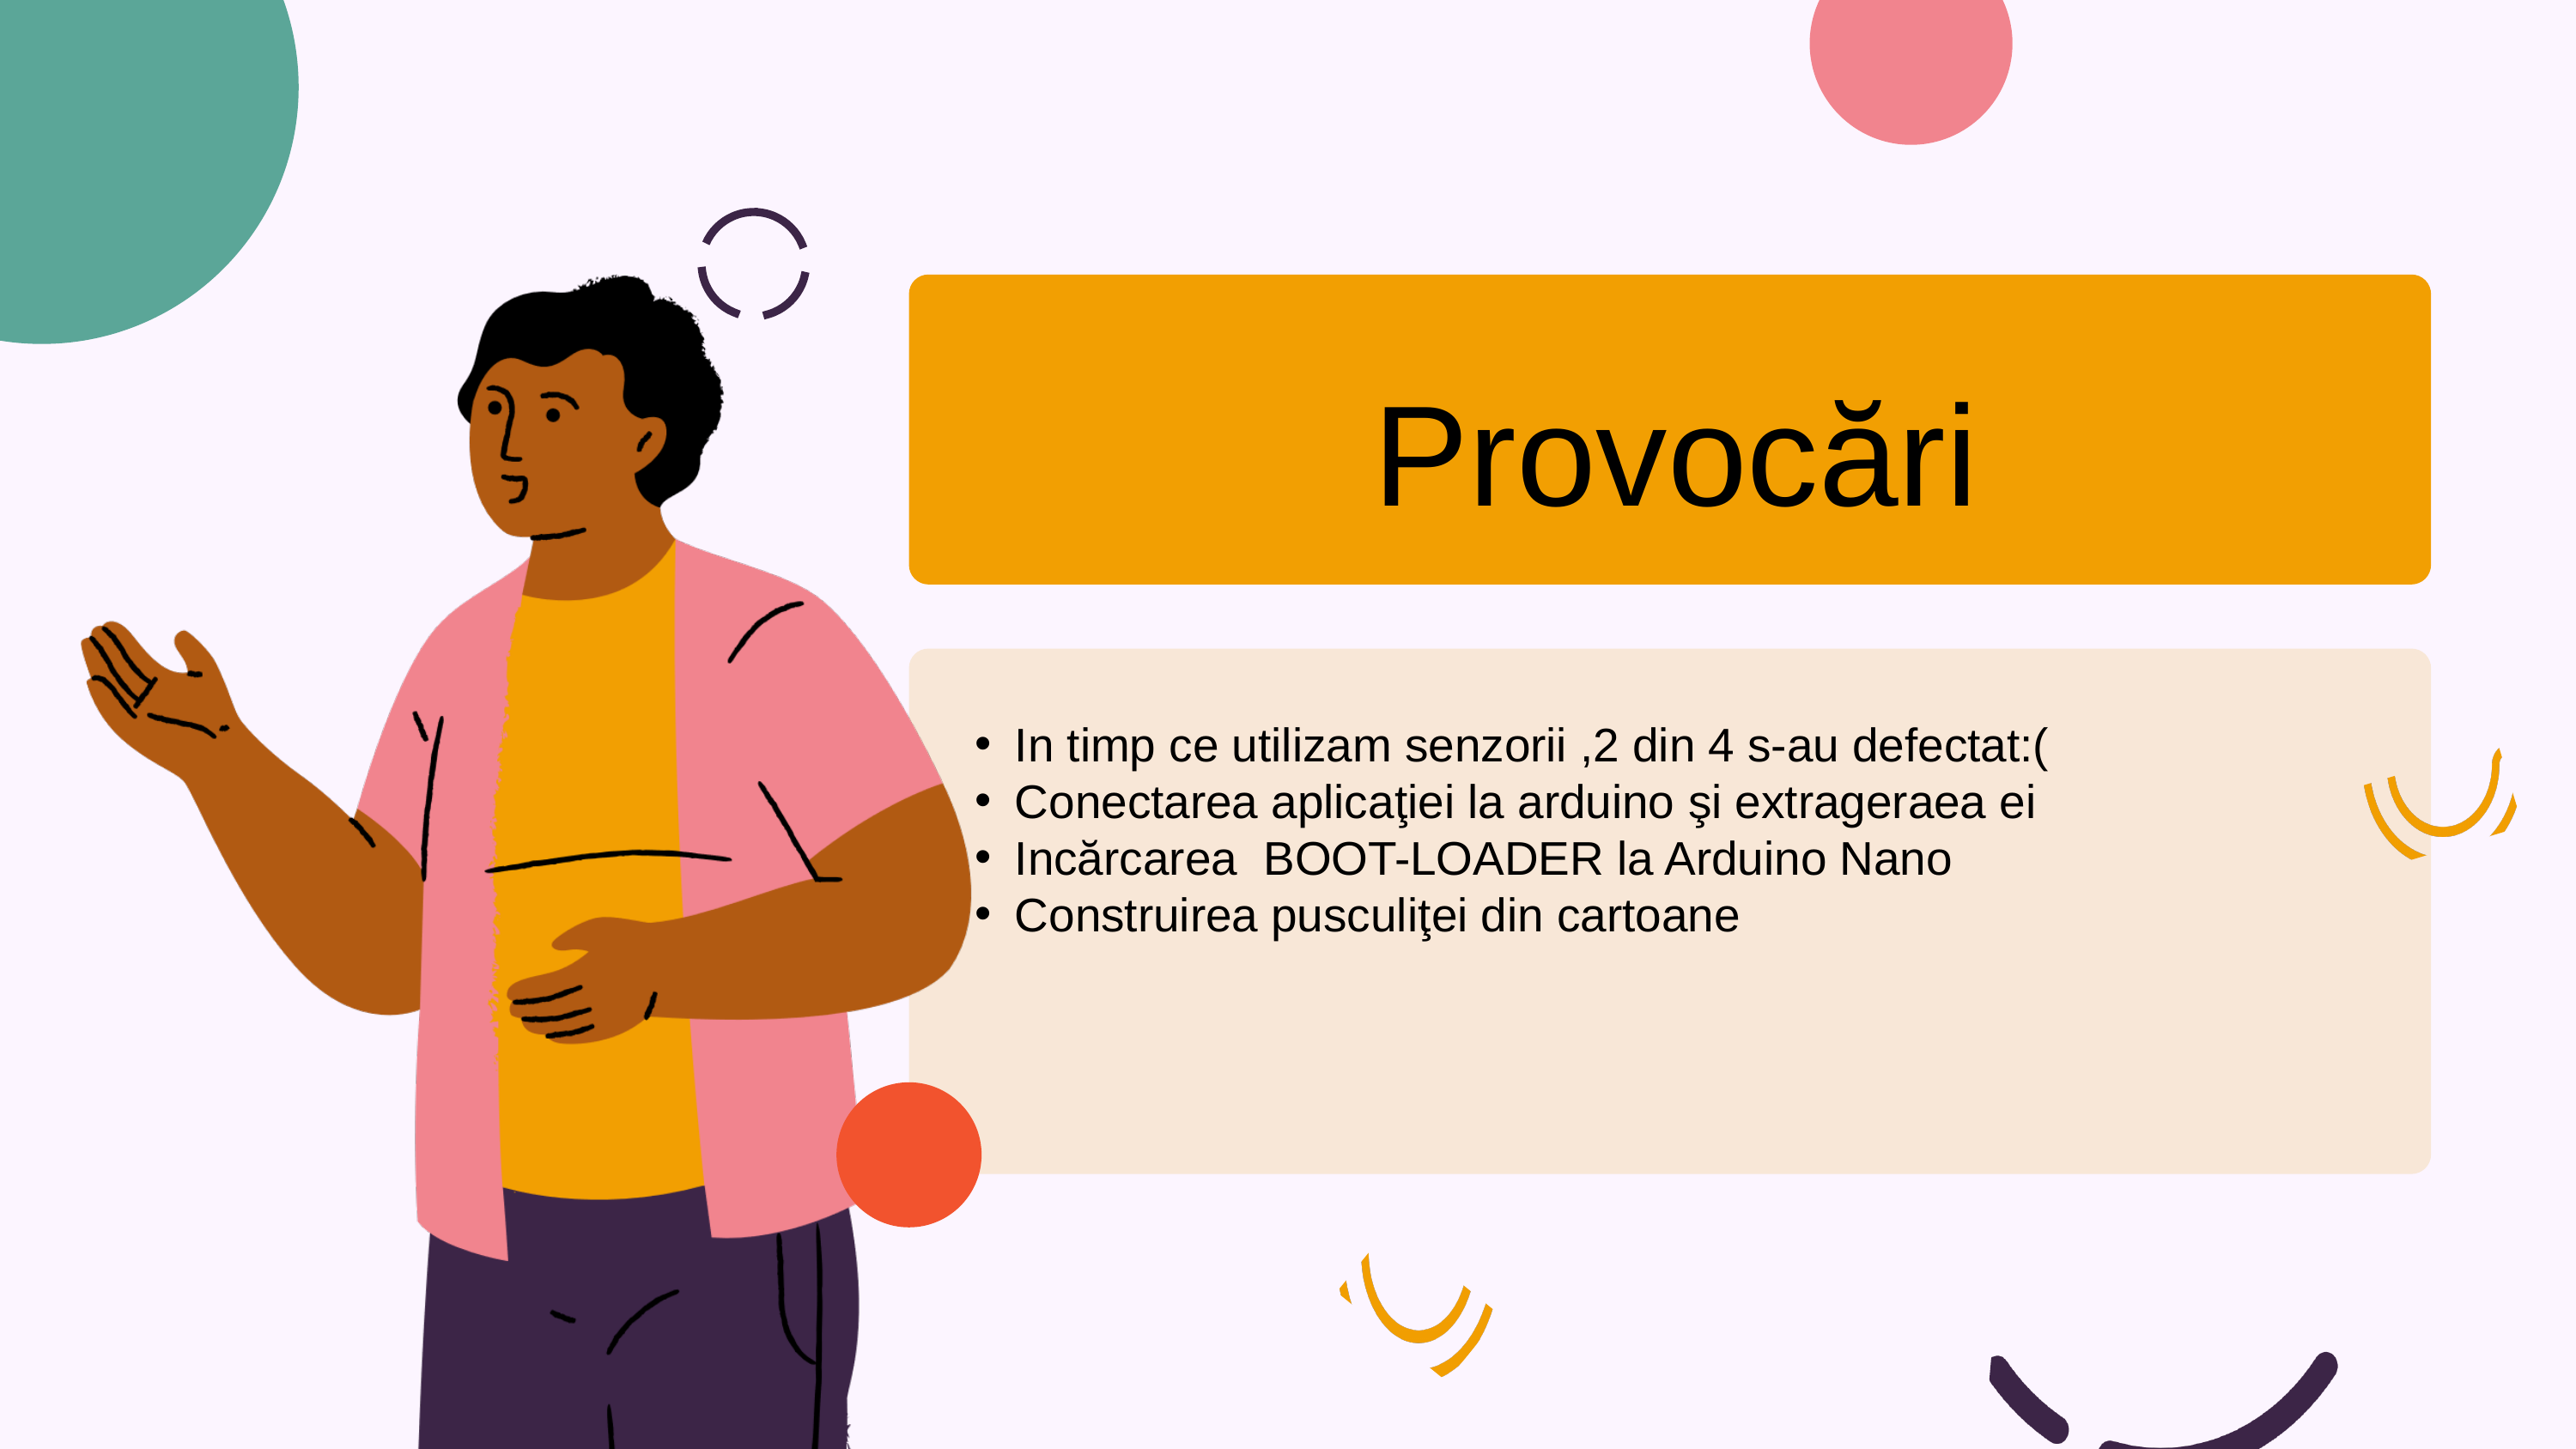

Provocări

In timp ce utilizam senzorii ,2 din 4 s-au defectat:(
Conectarea aplicaţiei la arduino şi extrageraea ei
Incărcarea  BOOT-LOADER la Arduino Nano
Construirea pusculiţei din cartoane